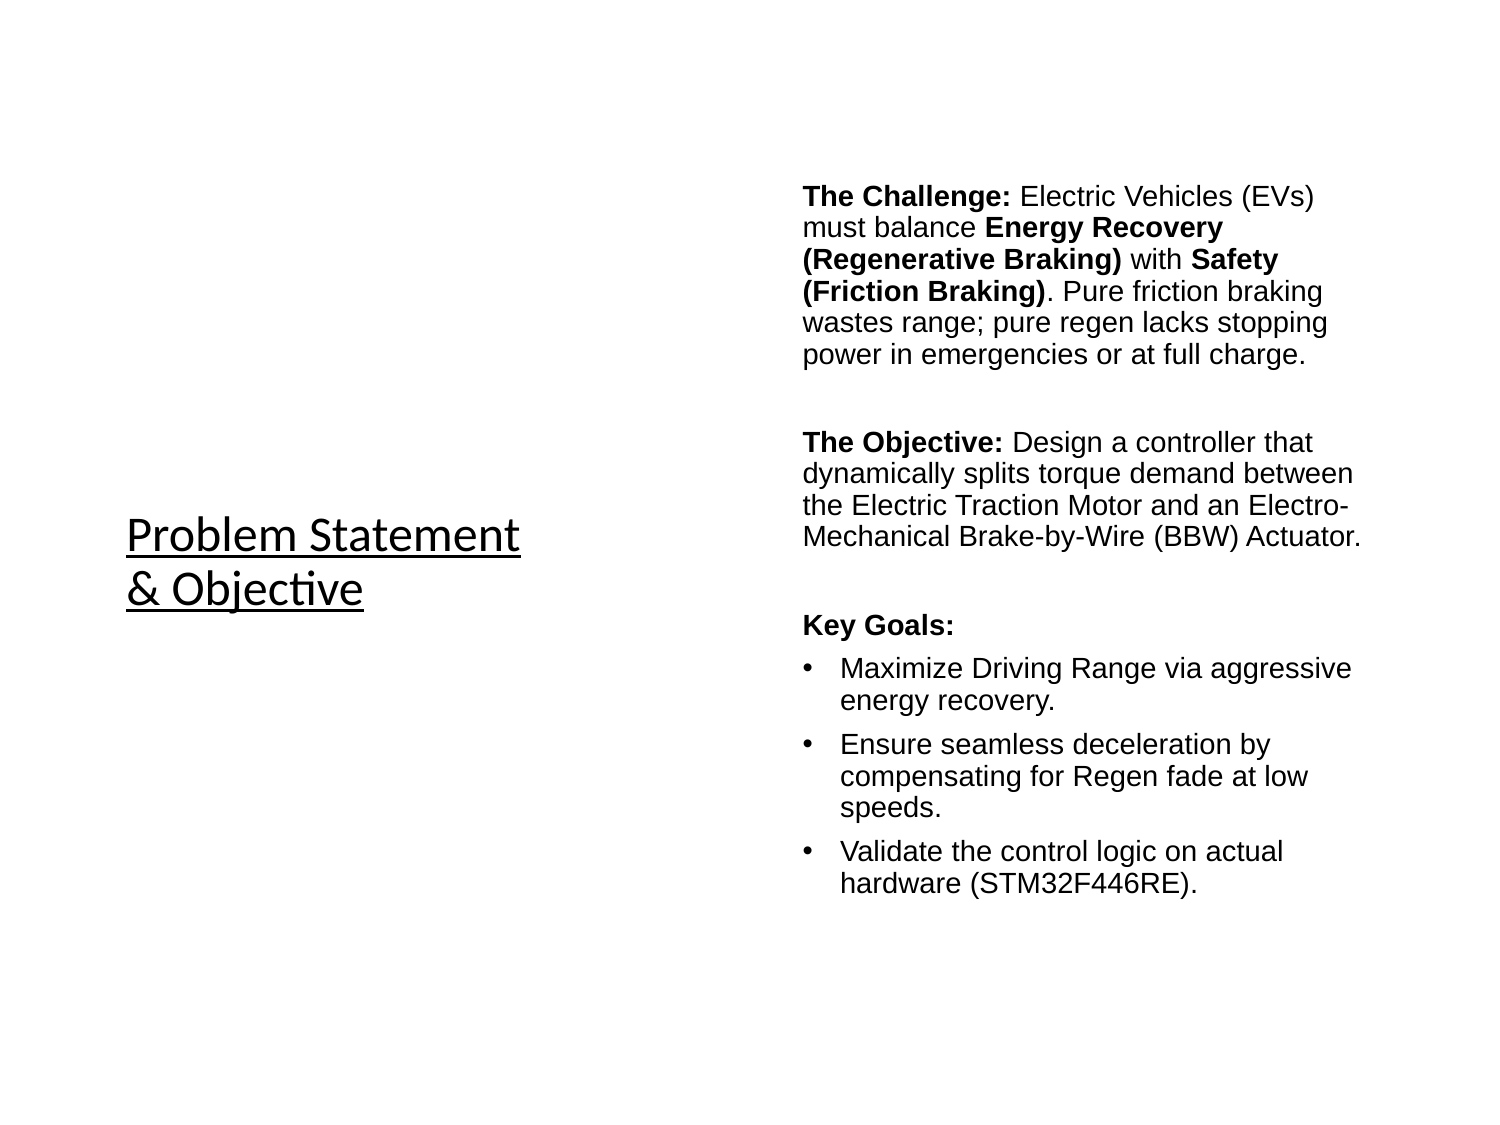

The Challenge: Electric Vehicles (EVs) must balance Energy Recovery (Regenerative Braking) with Safety (Friction Braking). Pure friction braking wastes range; pure regen lacks stopping power in emergencies or at full charge.

The Objective: Design a controller that dynamically splits torque demand between the Electric Traction Motor and an Electro-Mechanical Brake-by-Wire (BBW) Actuator.

Key Goals:
Maximize Driving Range via aggressive energy recovery.
Ensure seamless deceleration by compensating for Regen fade at low speeds.
Validate the control logic on actual hardware (STM32F446RE).

# Problem Statement & Objective